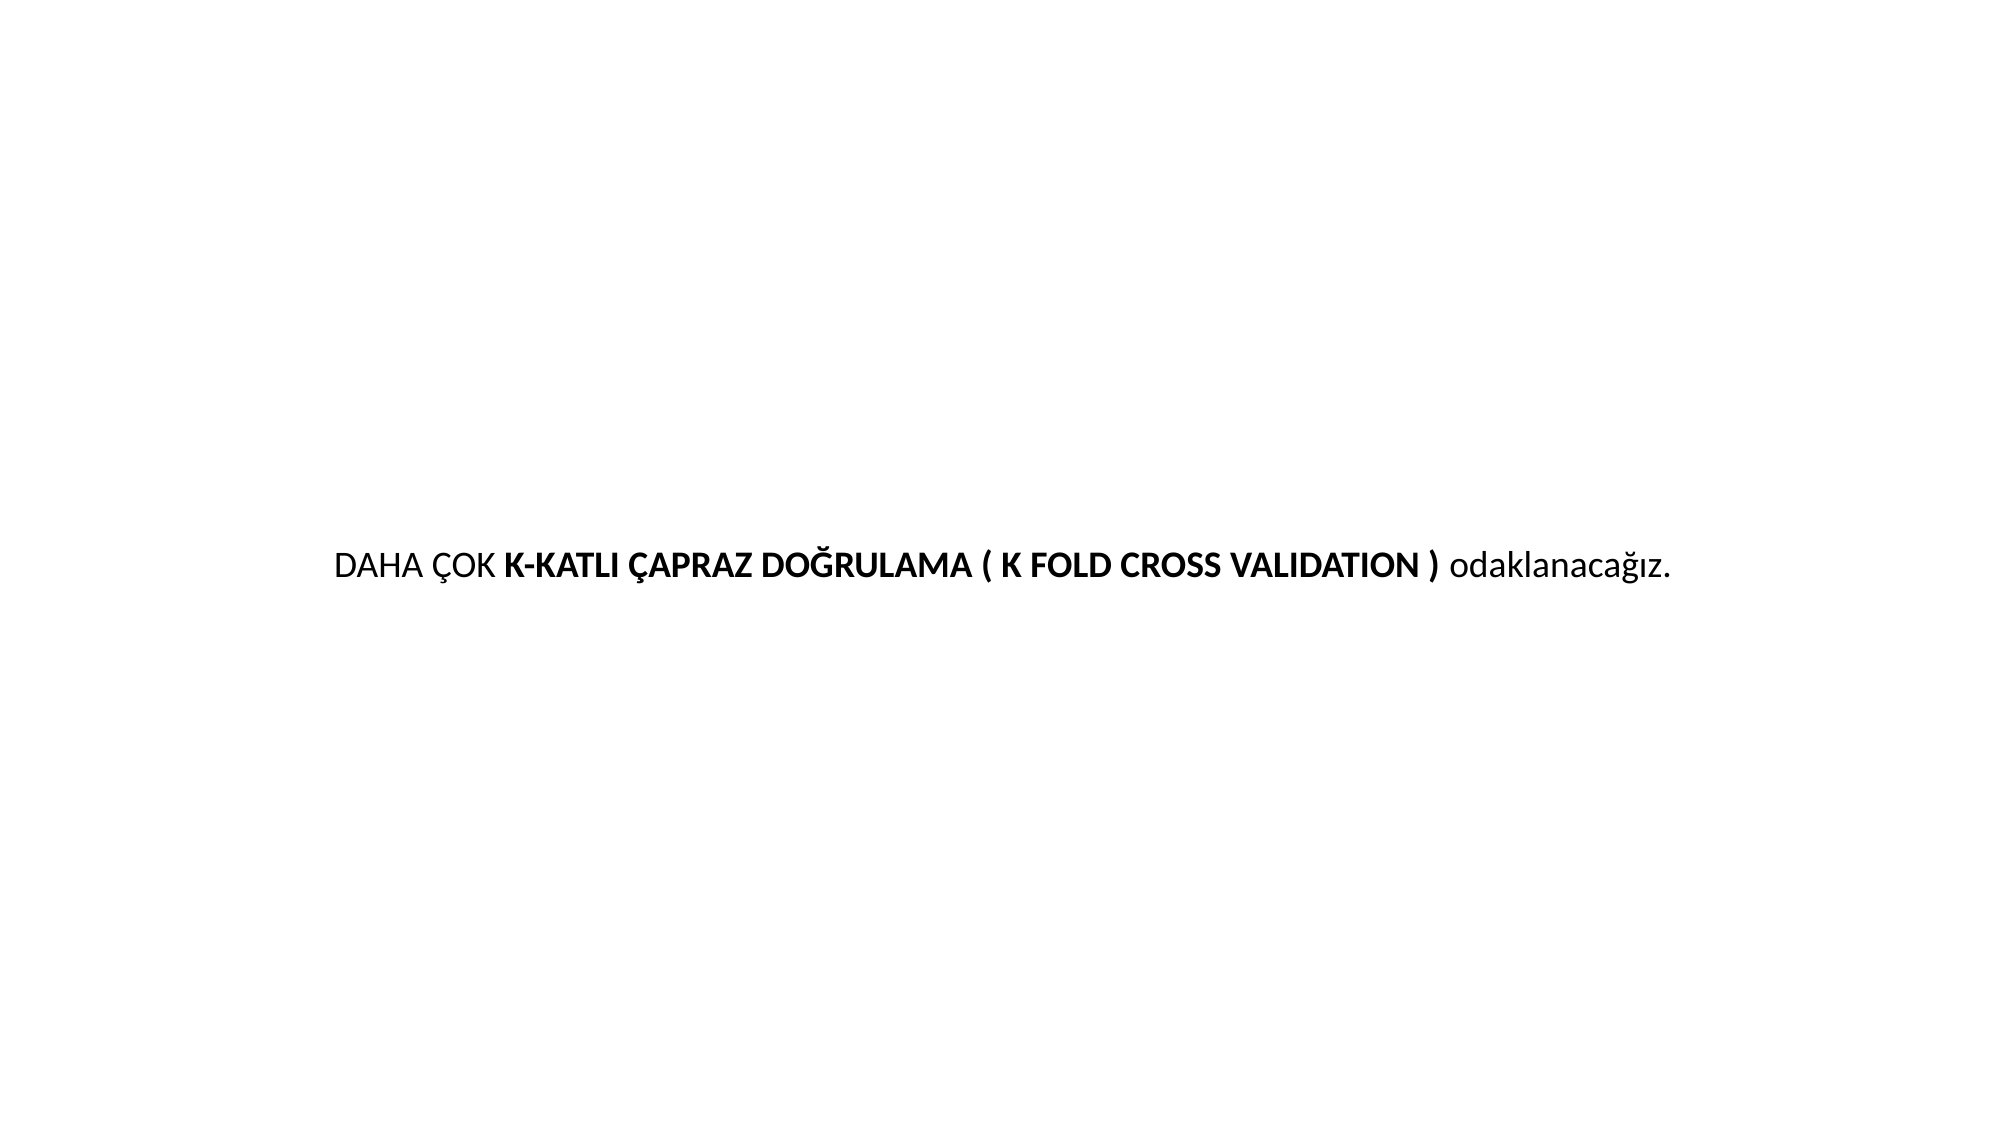

DAHA ÇOK K-KATLI ÇAPRAZ DOĞRULAMA ( K FOLD CROSS VALIDATION ) odaklanacağız.